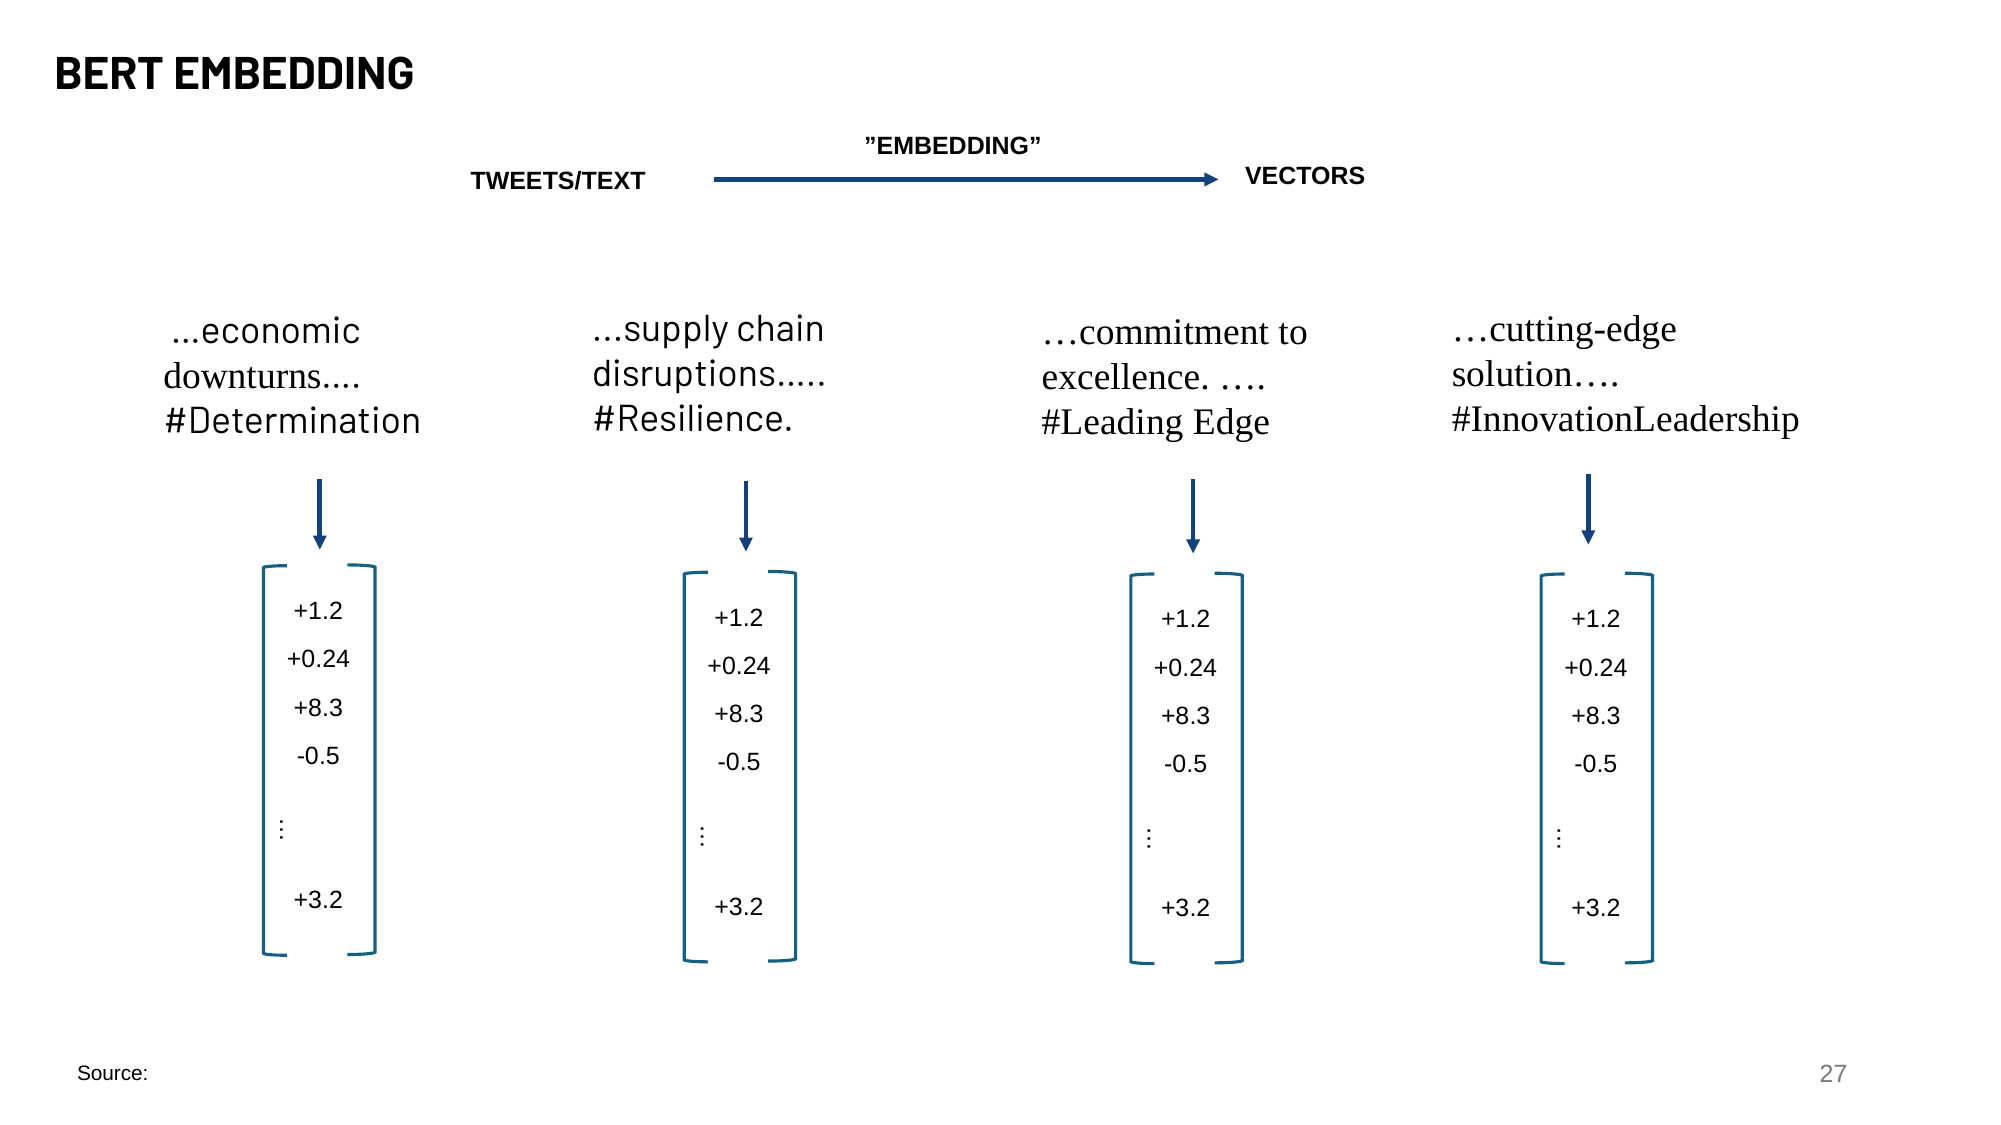

BERT EMBEDDING
#
”EMBEDDING”
VECTORS
TWEETS/TEXT
…cutting-edge solution…. #InnovationLeadership
...supply chain disruptions….. #Resilience.
 …economic downturns…. #Determination
…commitment to excellence. …. #Leading Edge

| +1.2 |
| --- |
| +0.24 |
| +8.3 |
| -0.5 |
| … |
| +3.2 |
| +1.2 |
| --- |
| +0.24 |
| +8.3 |
| -0.5 |
| … |
| +3.2 |
| +1.2 |
| --- |
| +0.24 |
| +8.3 |
| -0.5 |
| … |
| +3.2 |
| +1.2 |
| --- |
| +0.24 |
| +8.3 |
| -0.5 |
| … |
| +3.2 |
27